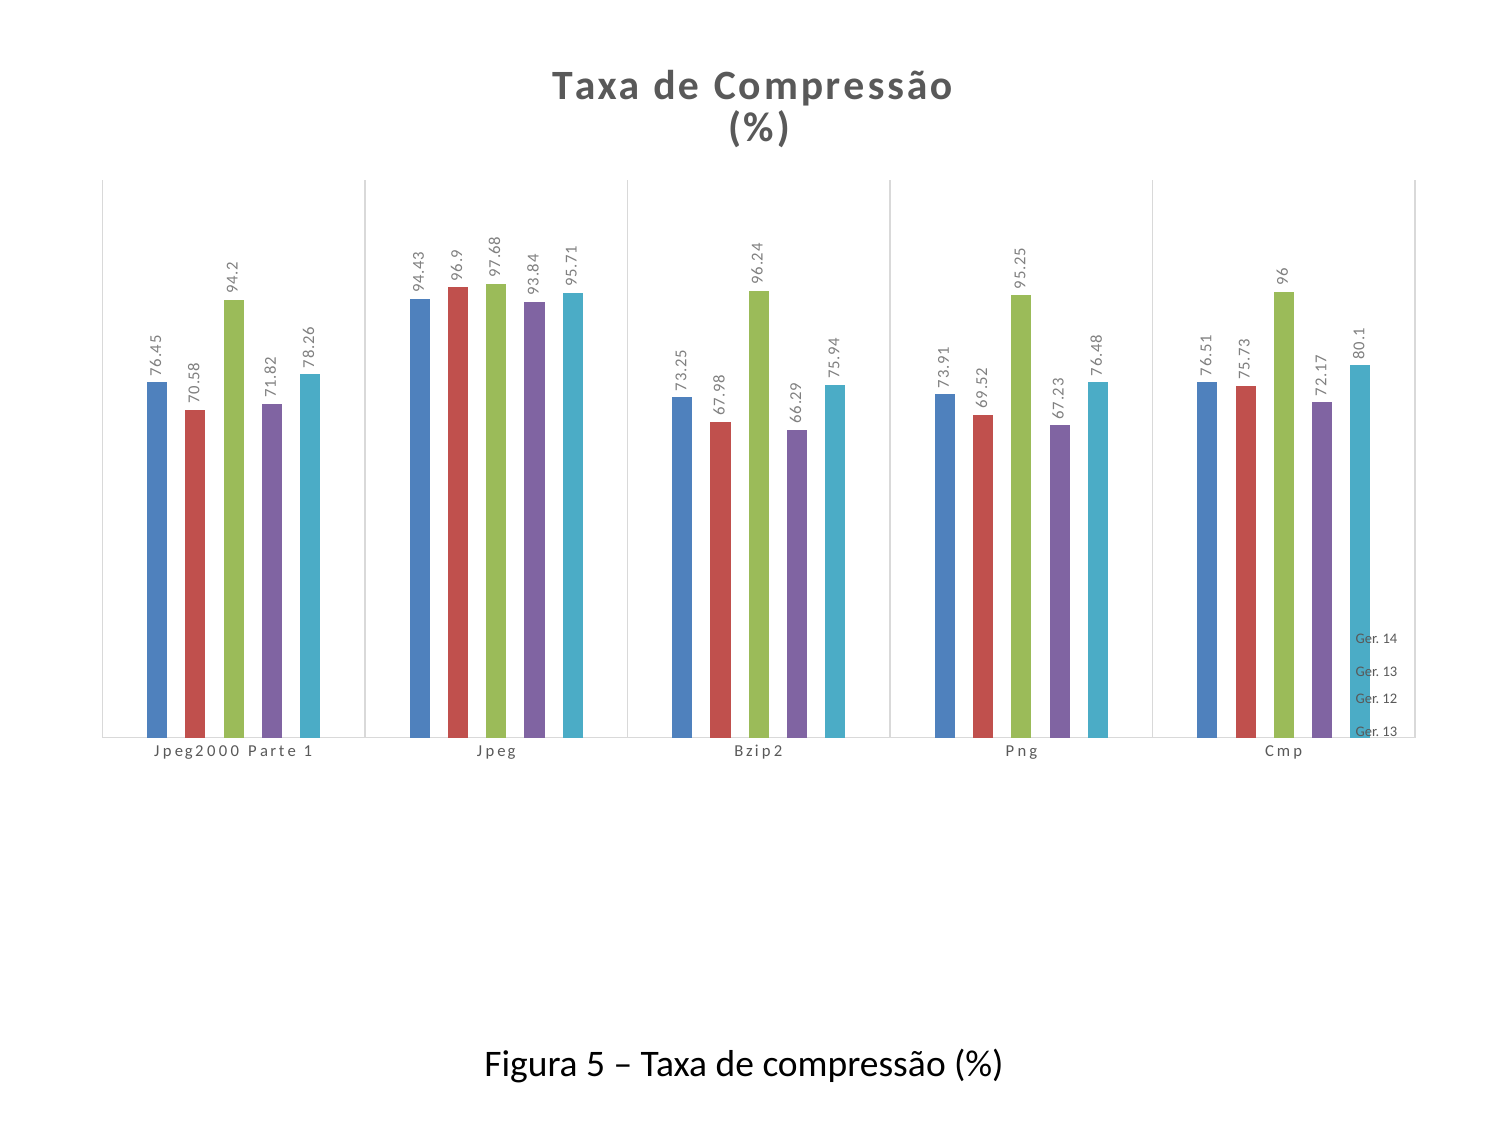

### Chart: Taxa de Compressão
(%)

| Category | egg.bmp | landscape.bmp | pattern.bmp | zebra.bmp |  |
|---|---|---|---|---|---|
| Jpeg2000 Parte 1 | 76.45 | 70.58 | 94.2 | 71.82 | 78.26 |
| Jpeg | 94.43 | 96.9 | 97.67999999999998 | 93.84 | 95.71000000000002 |
| Bzip2 | 73.25 | 67.98 | 96.24000000000002 | 66.29 | 75.94000000000003 |
| Png | 73.91000000000003 | 69.52 | 95.25 | 67.23 | 76.48 |
| Cmp | 76.51 | 75.73 | 96.0 | 72.16999999999999 | 80.1 |
Ger. 14
Ger. 13
Ger. 12
Ger. 13
Figura 5 – Taxa de compressão (%)